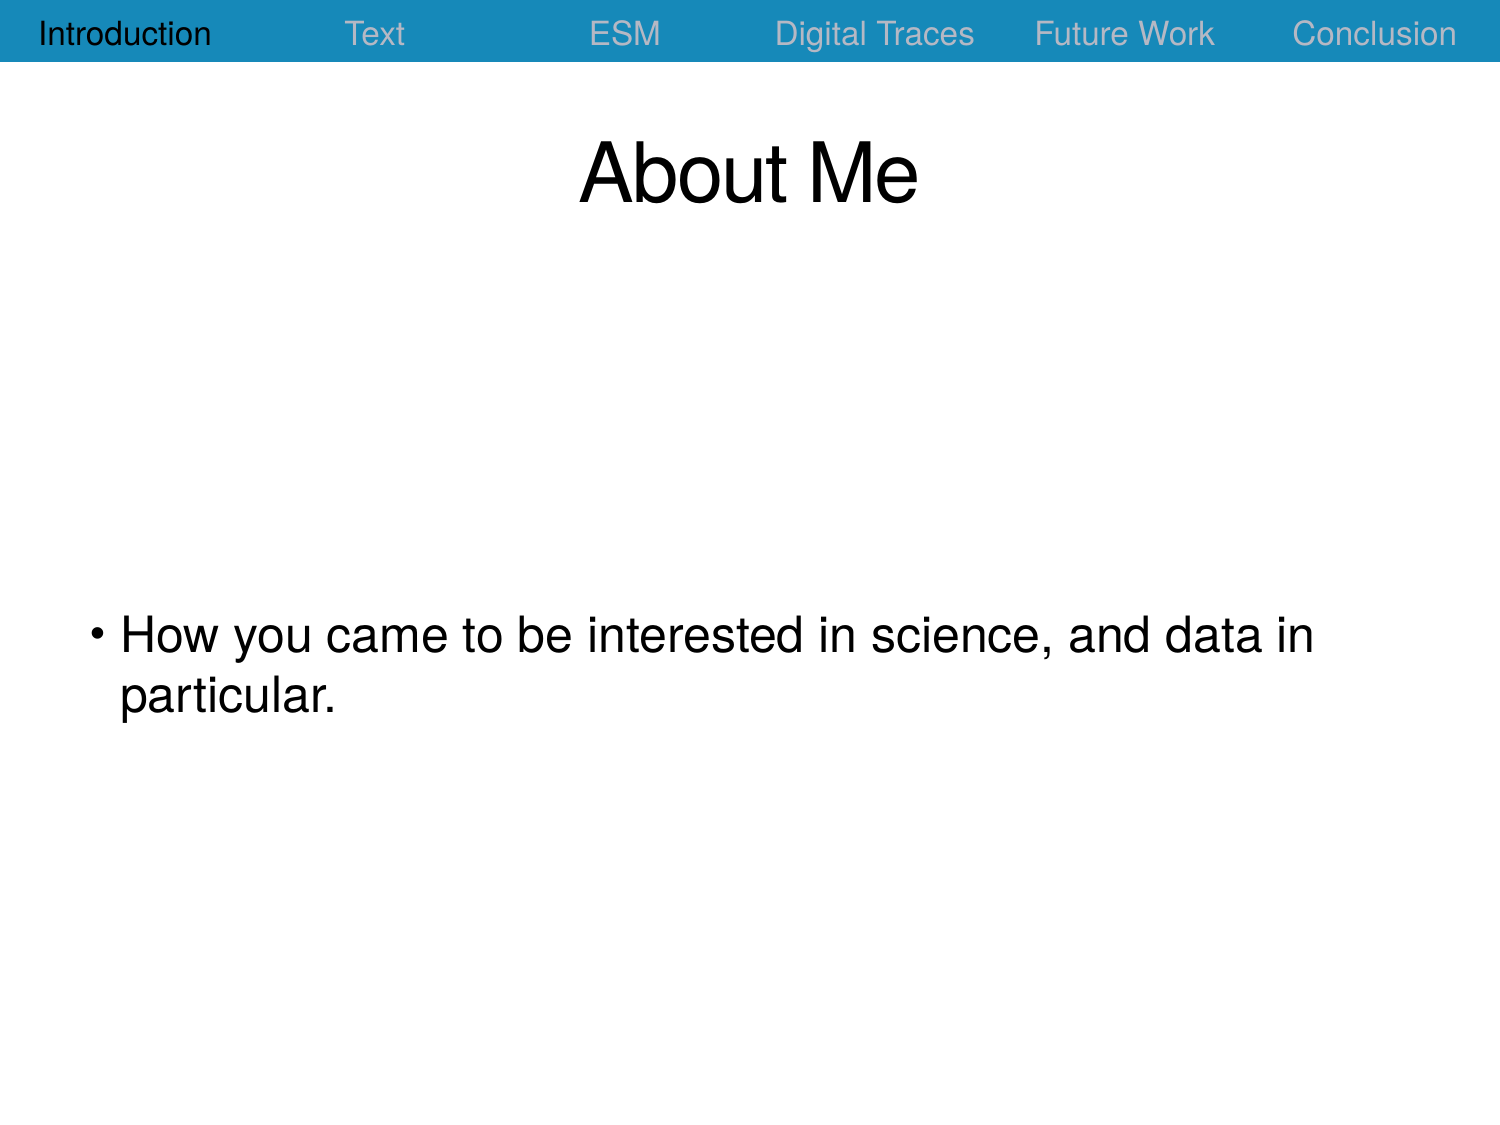

| Introduction | Text | ESM | Digital Traces | Future Work | Conclusion |
| --- | --- | --- | --- | --- | --- |
# About Me
How you came to be interested in science, and data in particular.